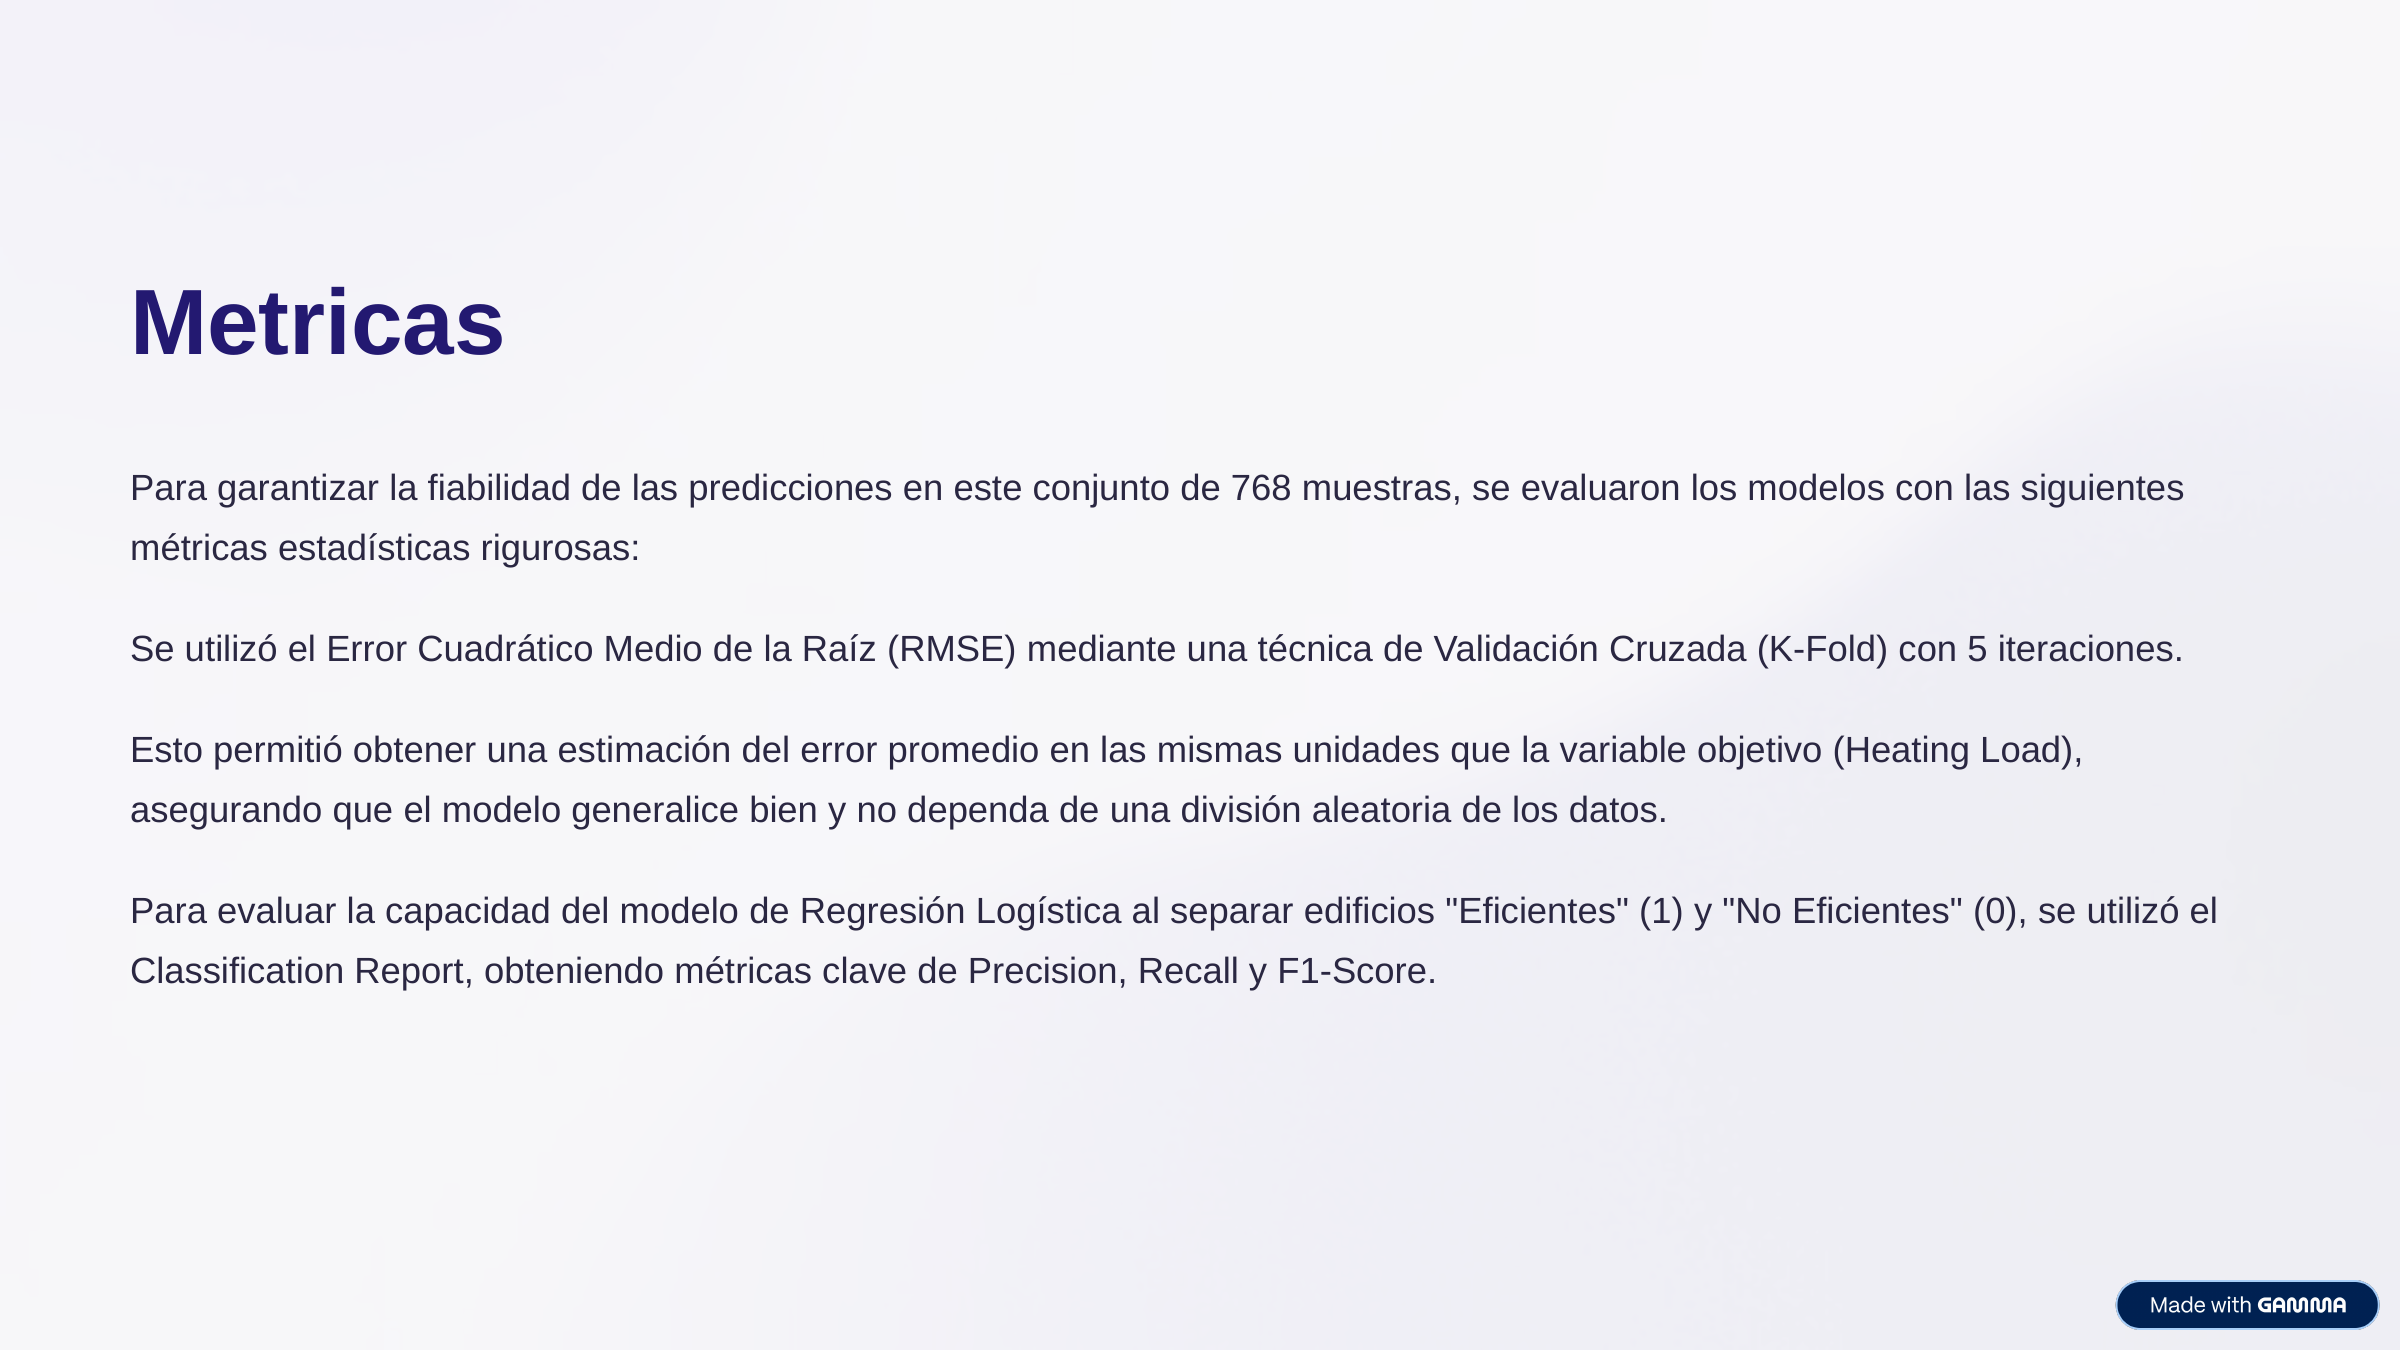

Metricas
Para garantizar la fiabilidad de las predicciones en este conjunto de 768 muestras, se evaluaron los modelos con las siguientes métricas estadísticas rigurosas:
Se utilizó el Error Cuadrático Medio de la Raíz (RMSE) mediante una técnica de Validación Cruzada (K-Fold) con 5 iteraciones.
Esto permitió obtener una estimación del error promedio en las mismas unidades que la variable objetivo (Heating Load), asegurando que el modelo generalice bien y no dependa de una división aleatoria de los datos.
Para evaluar la capacidad del modelo de Regresión Logística al separar edificios "Eficientes" (1) y "No Eficientes" (0), se utilizó el Classification Report, obteniendo métricas clave de Precision, Recall y F1-Score.